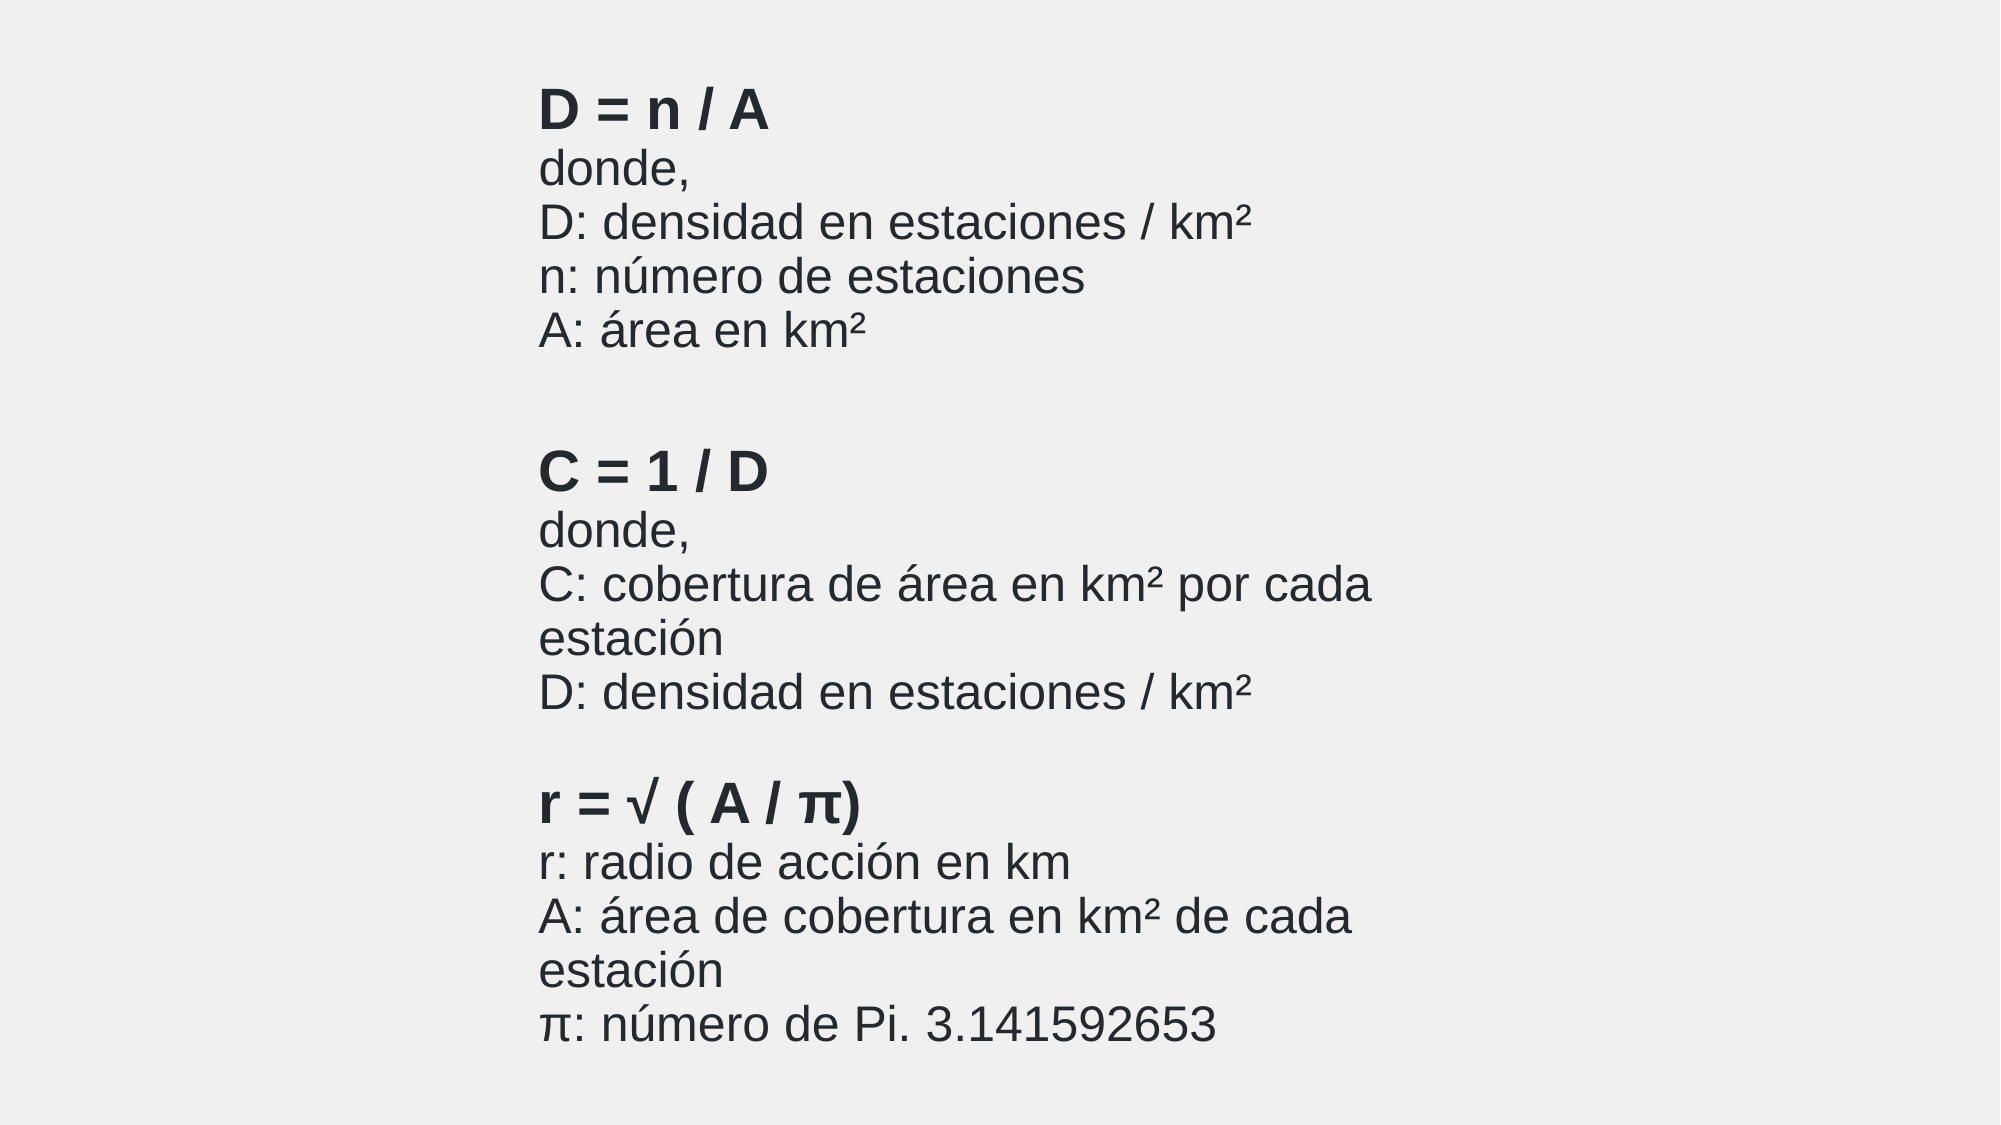

# D = n / A donde, D: densidad en estaciones / km² n: número de estaciones A: área en km²
C = 1 / D
donde,
C: cobertura de área en km² por cada estación
D: densidad en estaciones / km²
r = √ ( A / π)
r: radio de acción en km
A: área de cobertura en km² de cada estación
π: número de Pi. 3.141592653